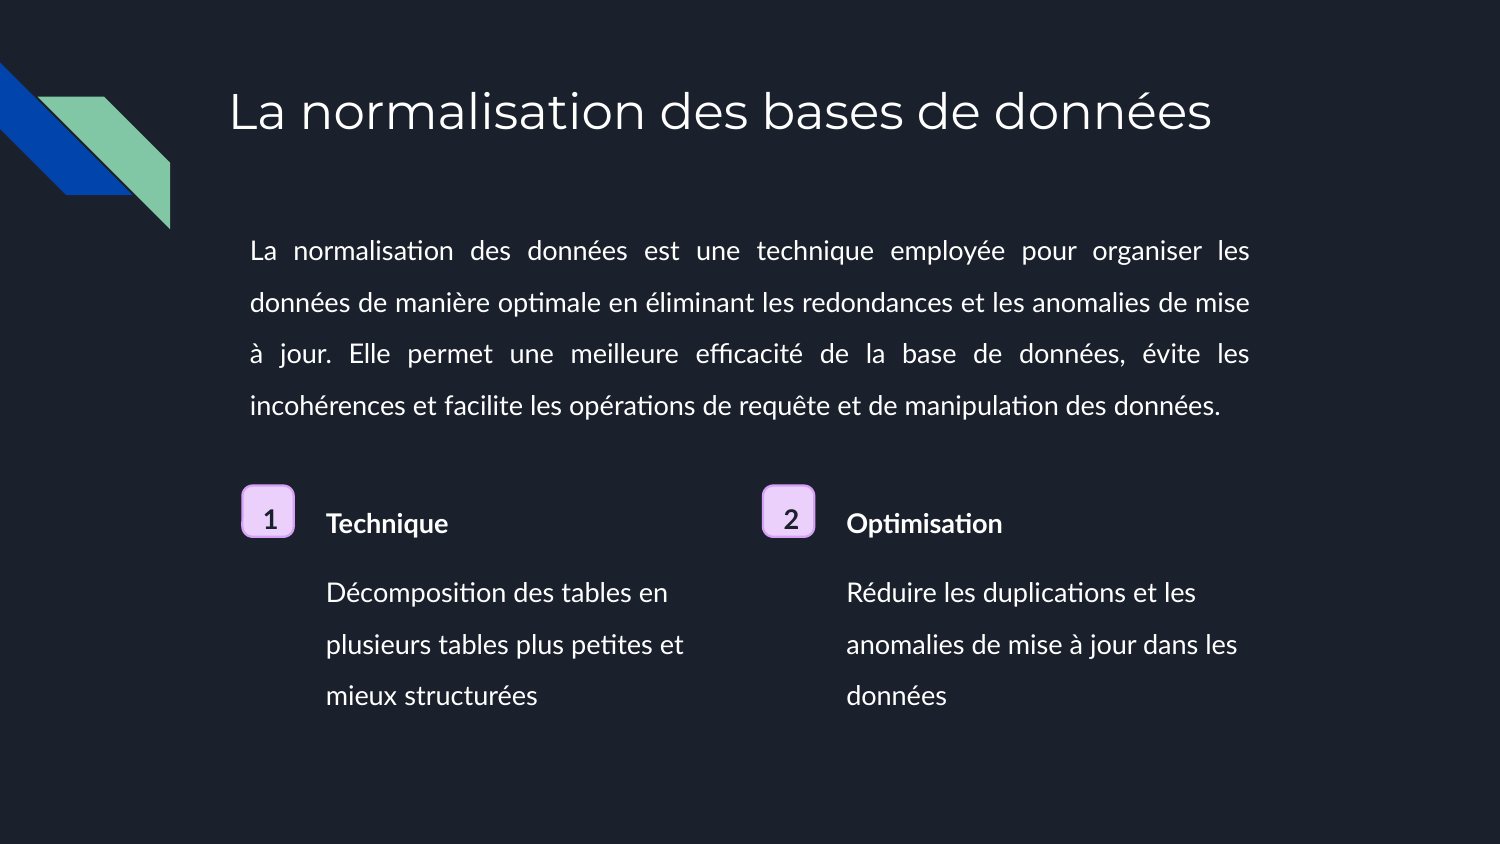

# La normalisation des bases de données
La normalisation des données est une technique employée pour organiser les données de manière optimale en éliminant les redondances et les anomalies de mise à jour. Elle permet une meilleure efficacité de la base de données, évite les incohérences et facilite les opérations de requête et de manipulation des données.

1
2
Technique
Optimisation
Décomposition des tables en plusieurs tables plus petites et mieux structurées
Réduire les duplications et les anomalies de mise à jour dans les données